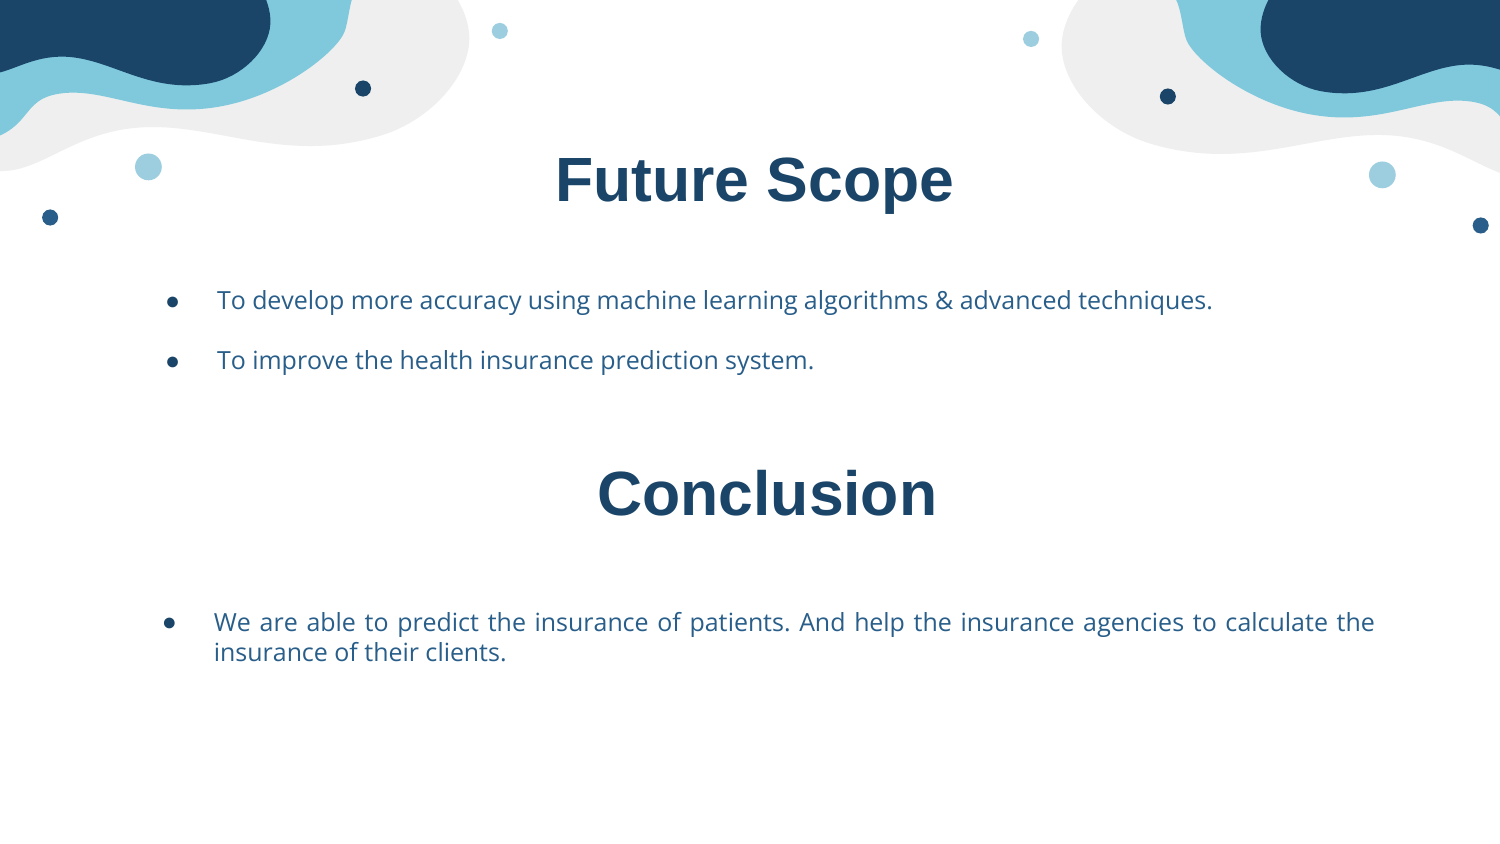

# Future Scope
To develop more accuracy using machine learning algorithms & advanced techniques.

To improve the health insurance prediction system.

Conclusion
We are able to predict the insurance of patients. And help the insurance agencies to calculate the insurance of their clients.